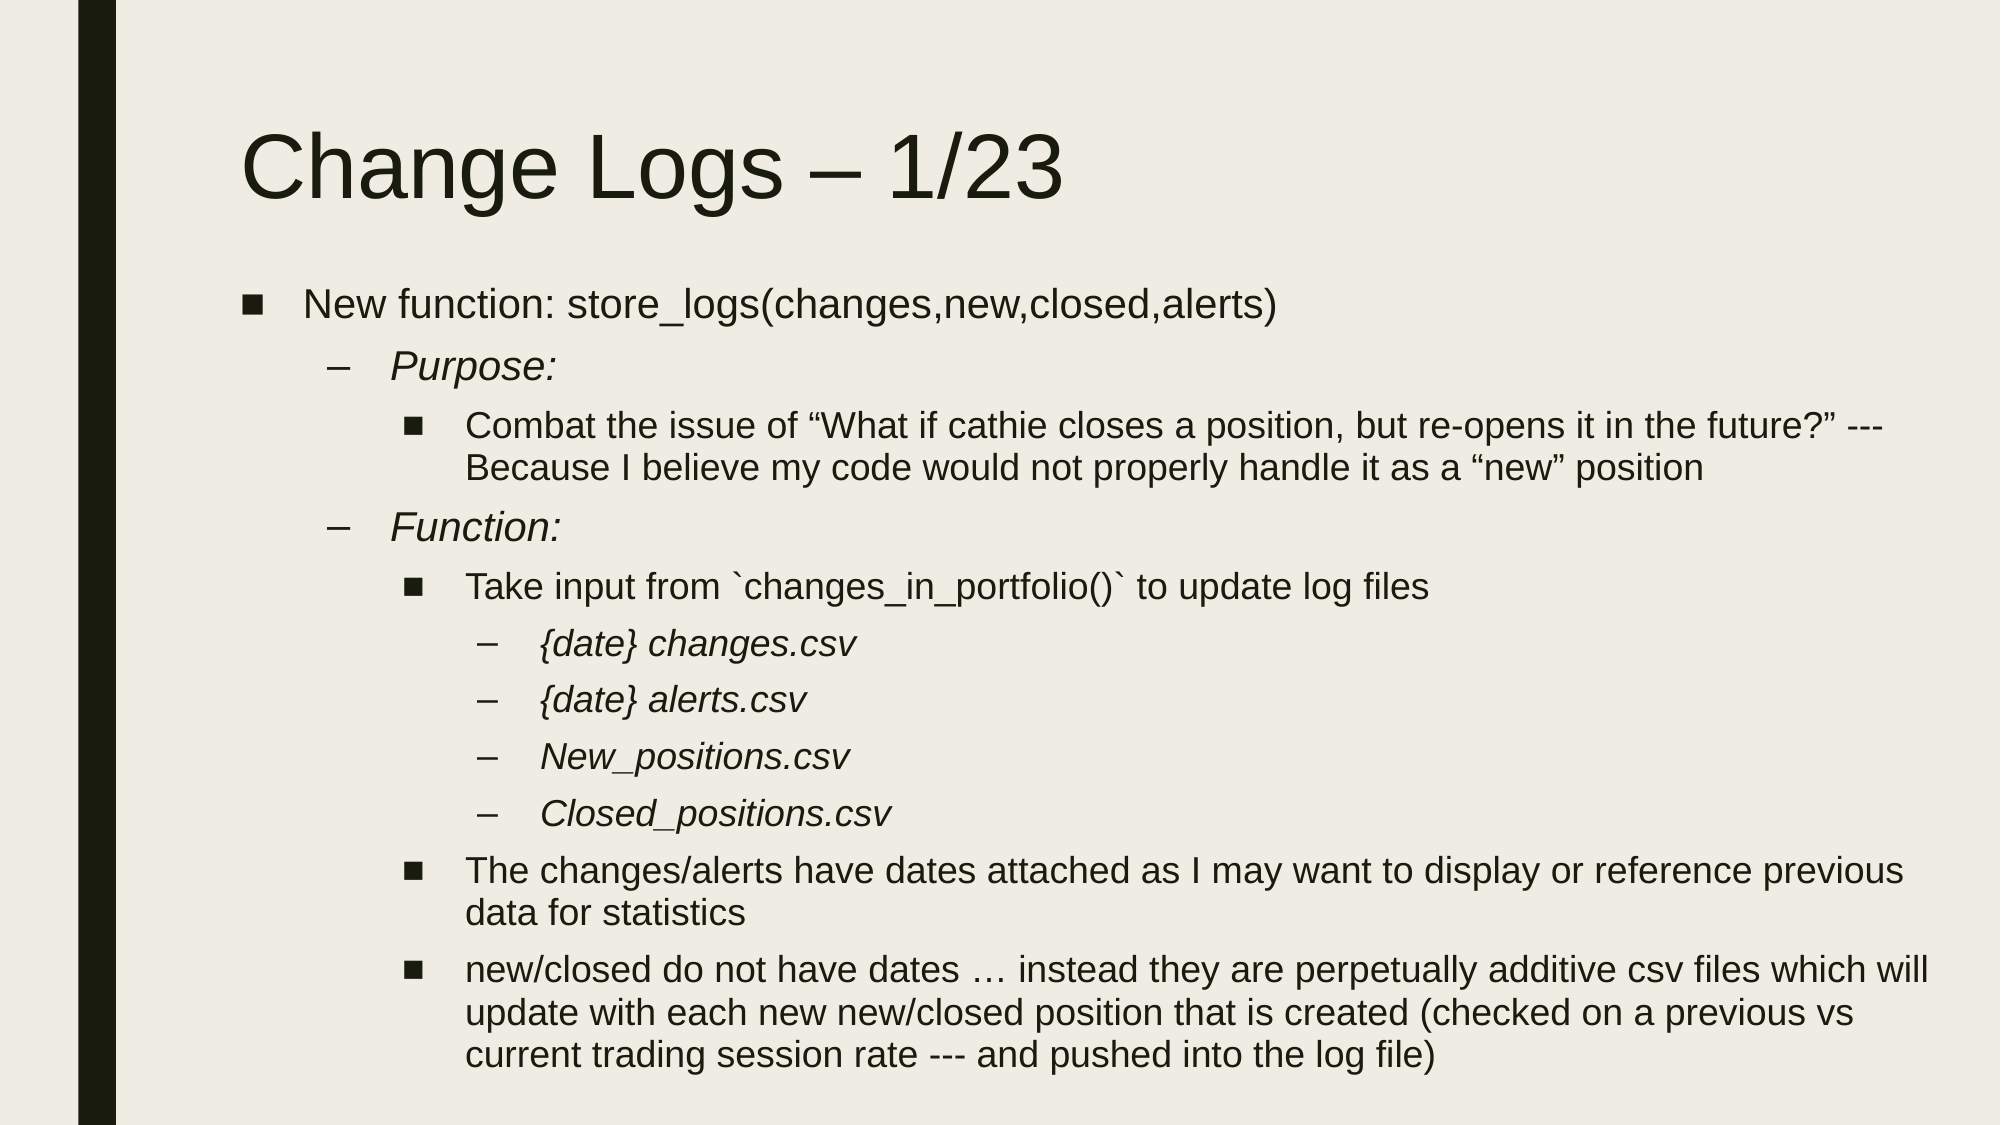

# Change Logs – 1/23
New function: store_logs(changes,new,closed,alerts)
Purpose:
Combat the issue of “What if cathie closes a position, but re-opens it in the future?” --- Because I believe my code would not properly handle it as a “new” position
Function:
Take input from `changes_in_portfolio()` to update log files
{date} changes.csv
{date} alerts.csv
New_positions.csv
Closed_positions.csv
The changes/alerts have dates attached as I may want to display or reference previous data for statistics
new/closed do not have dates … instead they are perpetually additive csv files which will update with each new new/closed position that is created (checked on a previous vs current trading session rate --- and pushed into the log file)